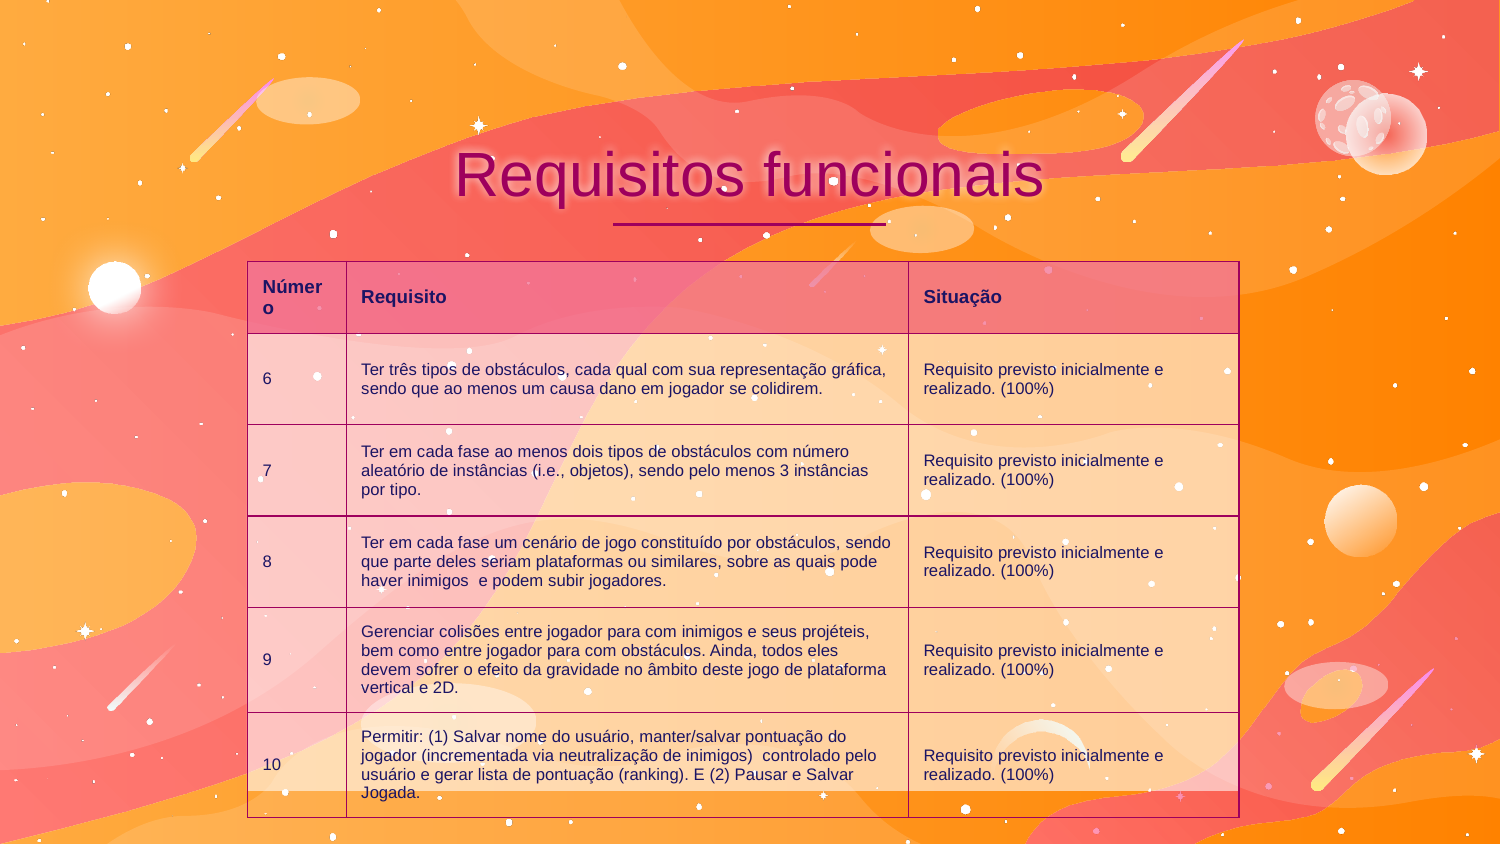

Requisitos funcionais
| Número | Requisito | Situação |
| --- | --- | --- |
| 6 | Ter três tipos de obstáculos, cada qual com sua representação gráfica, sendo que ao menos um causa dano em jogador se colidirem. | Requisito previsto inicialmente e realizado. (100%) |
| 7 | Ter em cada fase ao menos dois tipos de obstáculos com número aleatório de instâncias (i.e., objetos), sendo pelo menos 3 instâncias por tipo. | Requisito previsto inicialmente e realizado. (100%) |
| 8 | Ter em cada fase um cenário de jogo constituído por obstáculos, sendo que parte deles seriam plataformas ou similares, sobre as quais pode haver inimigos e podem subir jogadores. | Requisito previsto inicialmente e realizado. (100%) |
| 9 | Gerenciar colisões entre jogador para com inimigos e seus projéteis, bem como entre jogador para com obstáculos. Ainda, todos eles devem sofrer o efeito da gravidade no âmbito deste jogo de plataforma vertical e 2D. | Requisito previsto inicialmente e realizado. (100%) |
| 10 | Permitir: (1) Salvar nome do usuário, manter/salvar pontuação do jogador (incrementada via neutralização de inimigos) controlado pelo usuário e gerar lista de pontuação (ranking). E (2) Pausar e Salvar Jogada. | Requisito previsto inicialmente e realizado. (100%) |